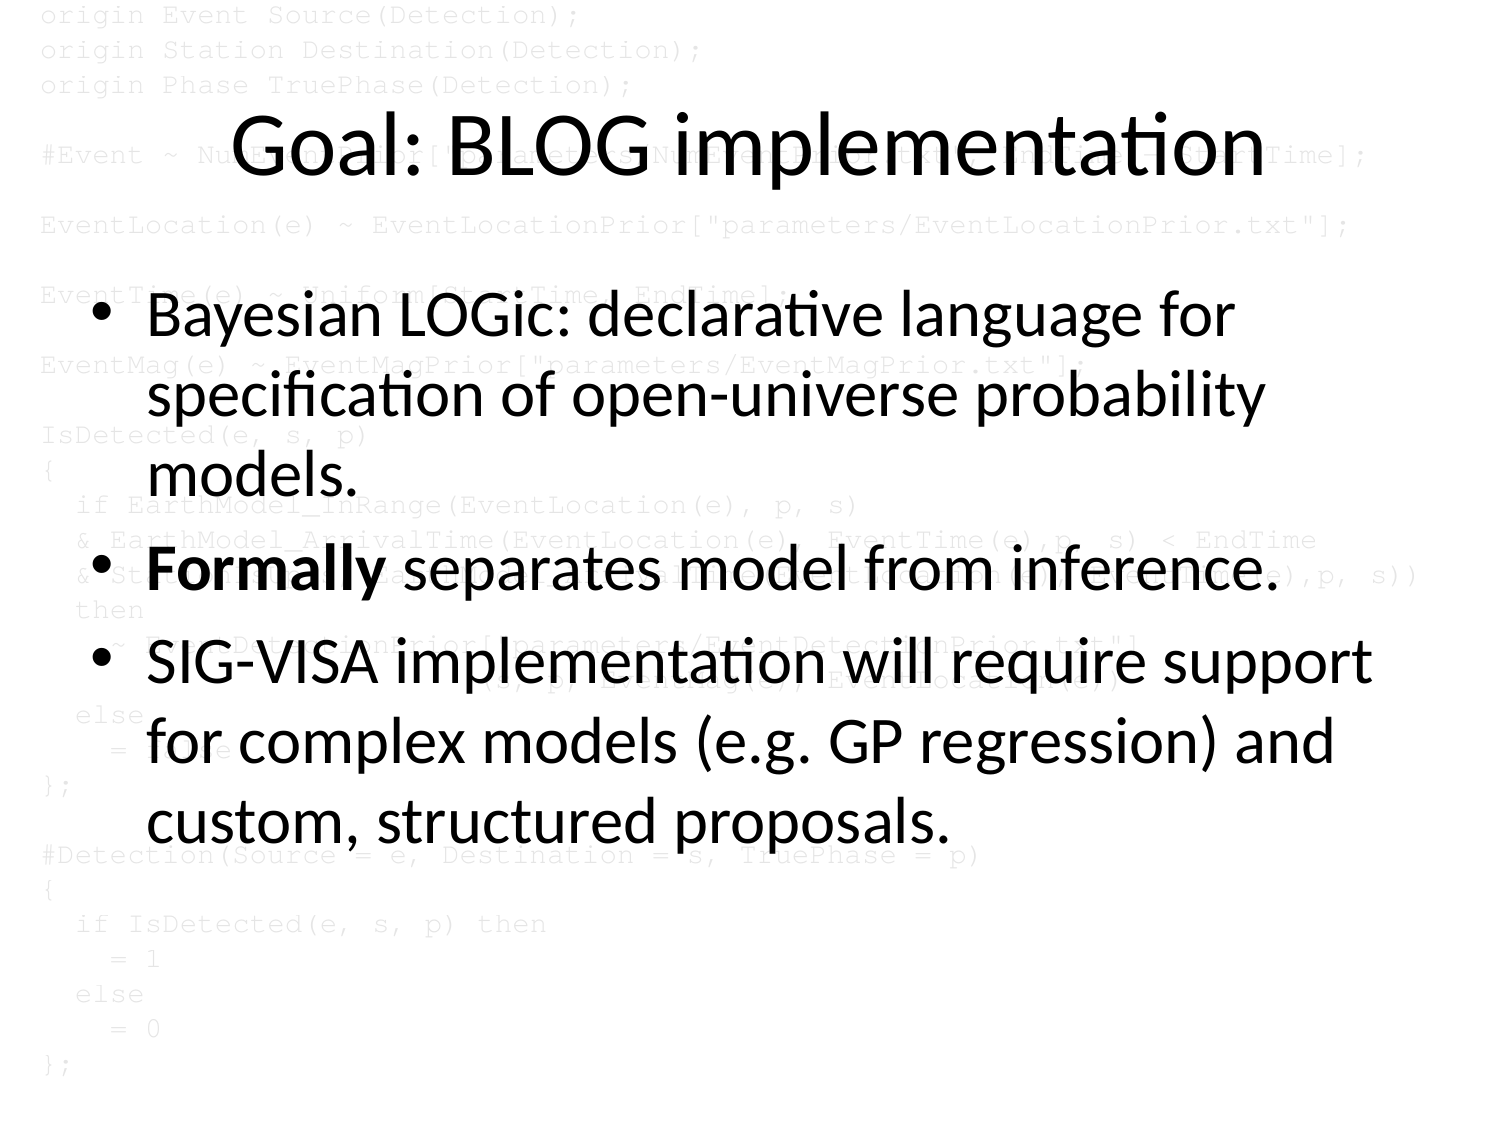

origin Event Source(Detection);
origin Station Destination(Detection);
origin Phase TruePhase(Detection);

#Event ~ NumEventPrior["parameters/NumEventPrior.txt", EndTime - StartTime];

EventLocation(e) ~ EventLocationPrior["parameters/EventLocationPrior.txt"];

EventTime(e) ~ Uniform[StartTime, EndTime];

EventMag(e) ~ EventMagPrior["parameters/EventMagPrior.txt"];

IsDetected(e, s, p)
{
  if EarthModel_InRange(EventLocation(e), p, s)
  & EarthModel_ArrivalTime(EventLocation(e), EventTime(e),p, s) < EndTime
  & StationIsUp(s, EarthModel_ArrivalTime(EventLocation(e), EventTime(e),p, s))
  then
    ~ EventDetectionPrior["parameters/EventDetectionPrior.txt"]
                         (s, p, EventMag(e), EventLocation(e))
  else
    = false
};

#Detection(Source = e, Destination = s, TruePhase = p)
{
  if IsDetected(e, s, p) then
    = 1
  else
    = 0
};
# Goal: BLOG implementation
Bayesian LOGic: declarative language for specification of open-universe probability models.
Formally separates model from inference.
SIG-VISA implementation will require support for complex models (e.g. GP regression) and custom, structured proposals.